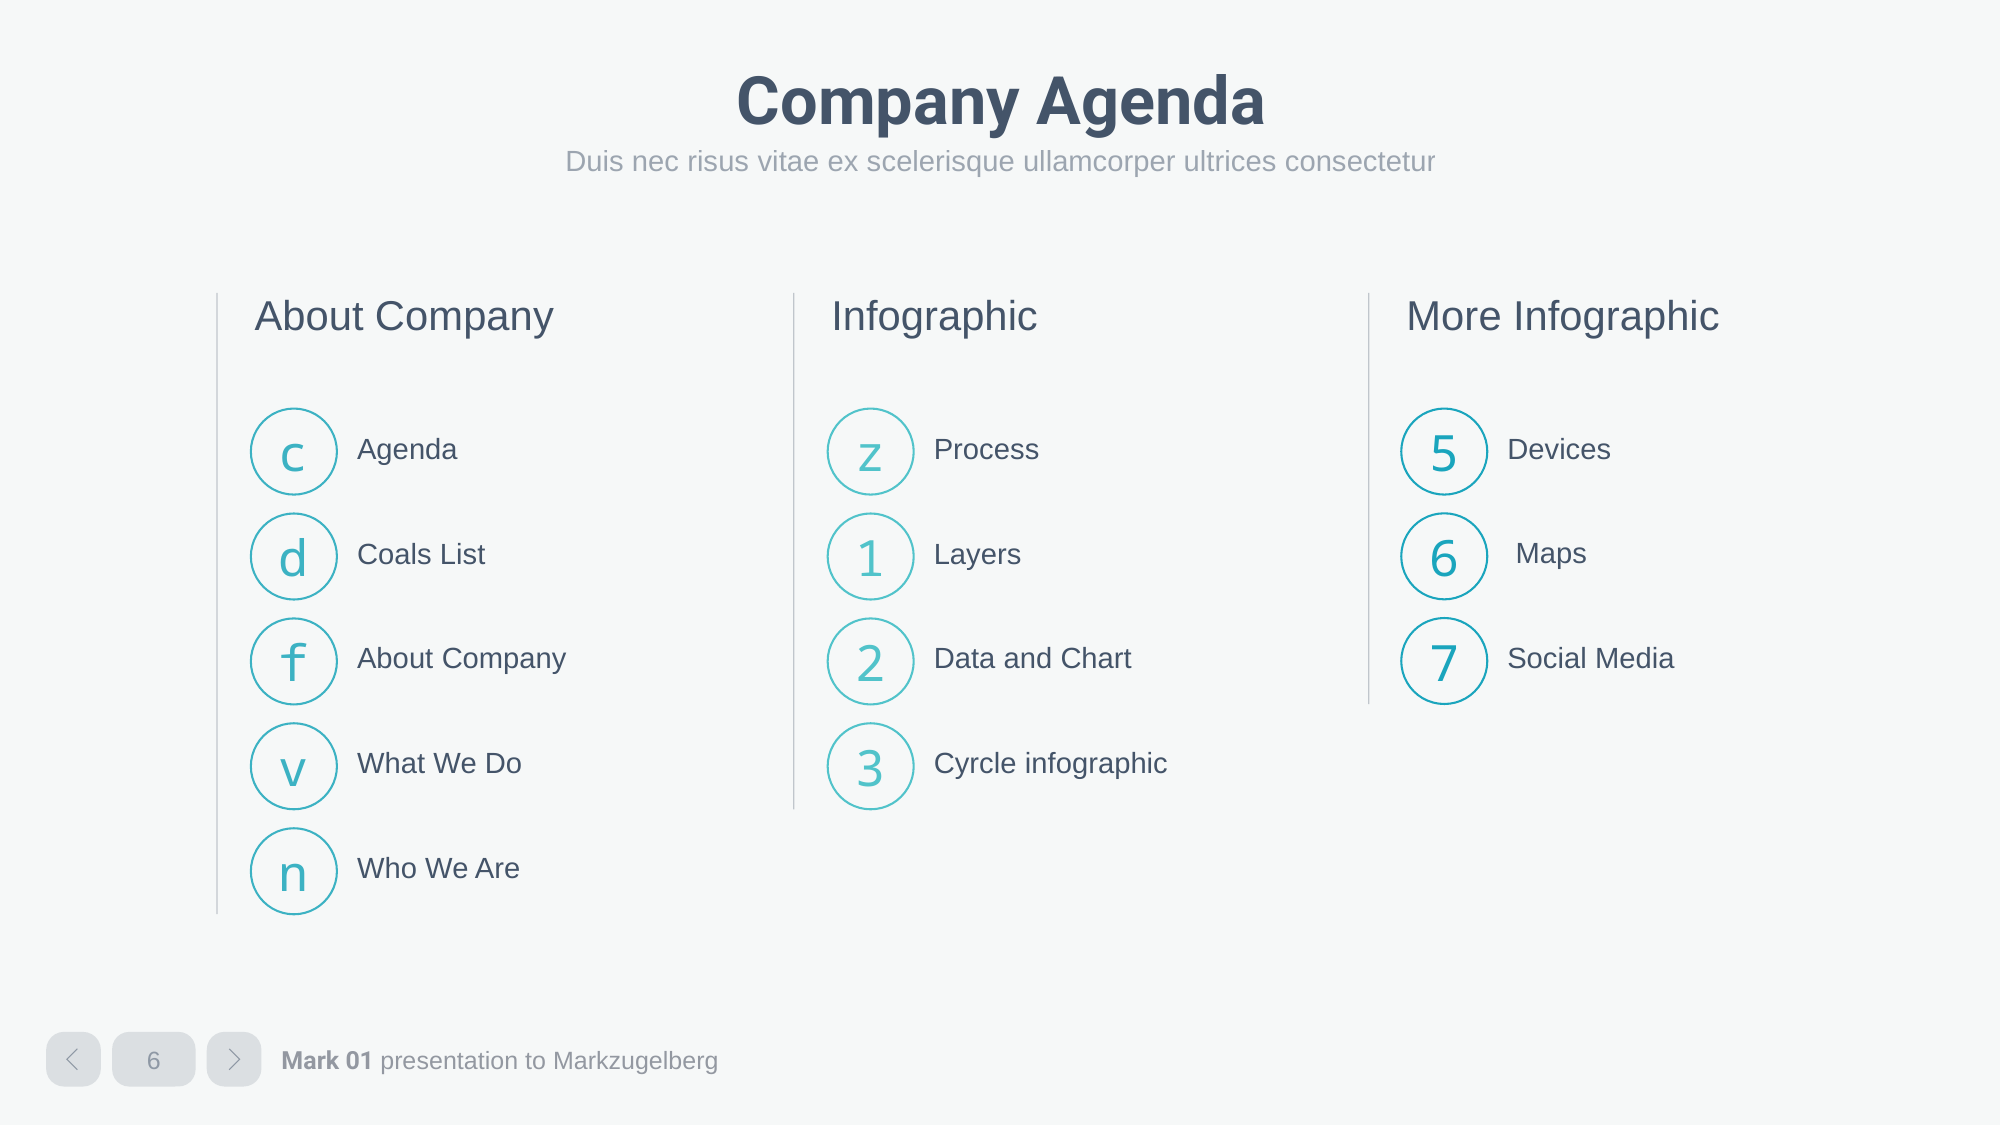

# Company Agenda
Duis nec risus vitae ex scelerisque ullamcorper ultrices consectetur
About Company
Infographic
More Infographic
c
Agenda
z
Process
5
Devices
6
 Maps
d
Coals List
1
Layers
7
Social Media
f
About Company
2
Data and Chart
v
What We Do
3
Cyrcle infographic
n
Who We Are